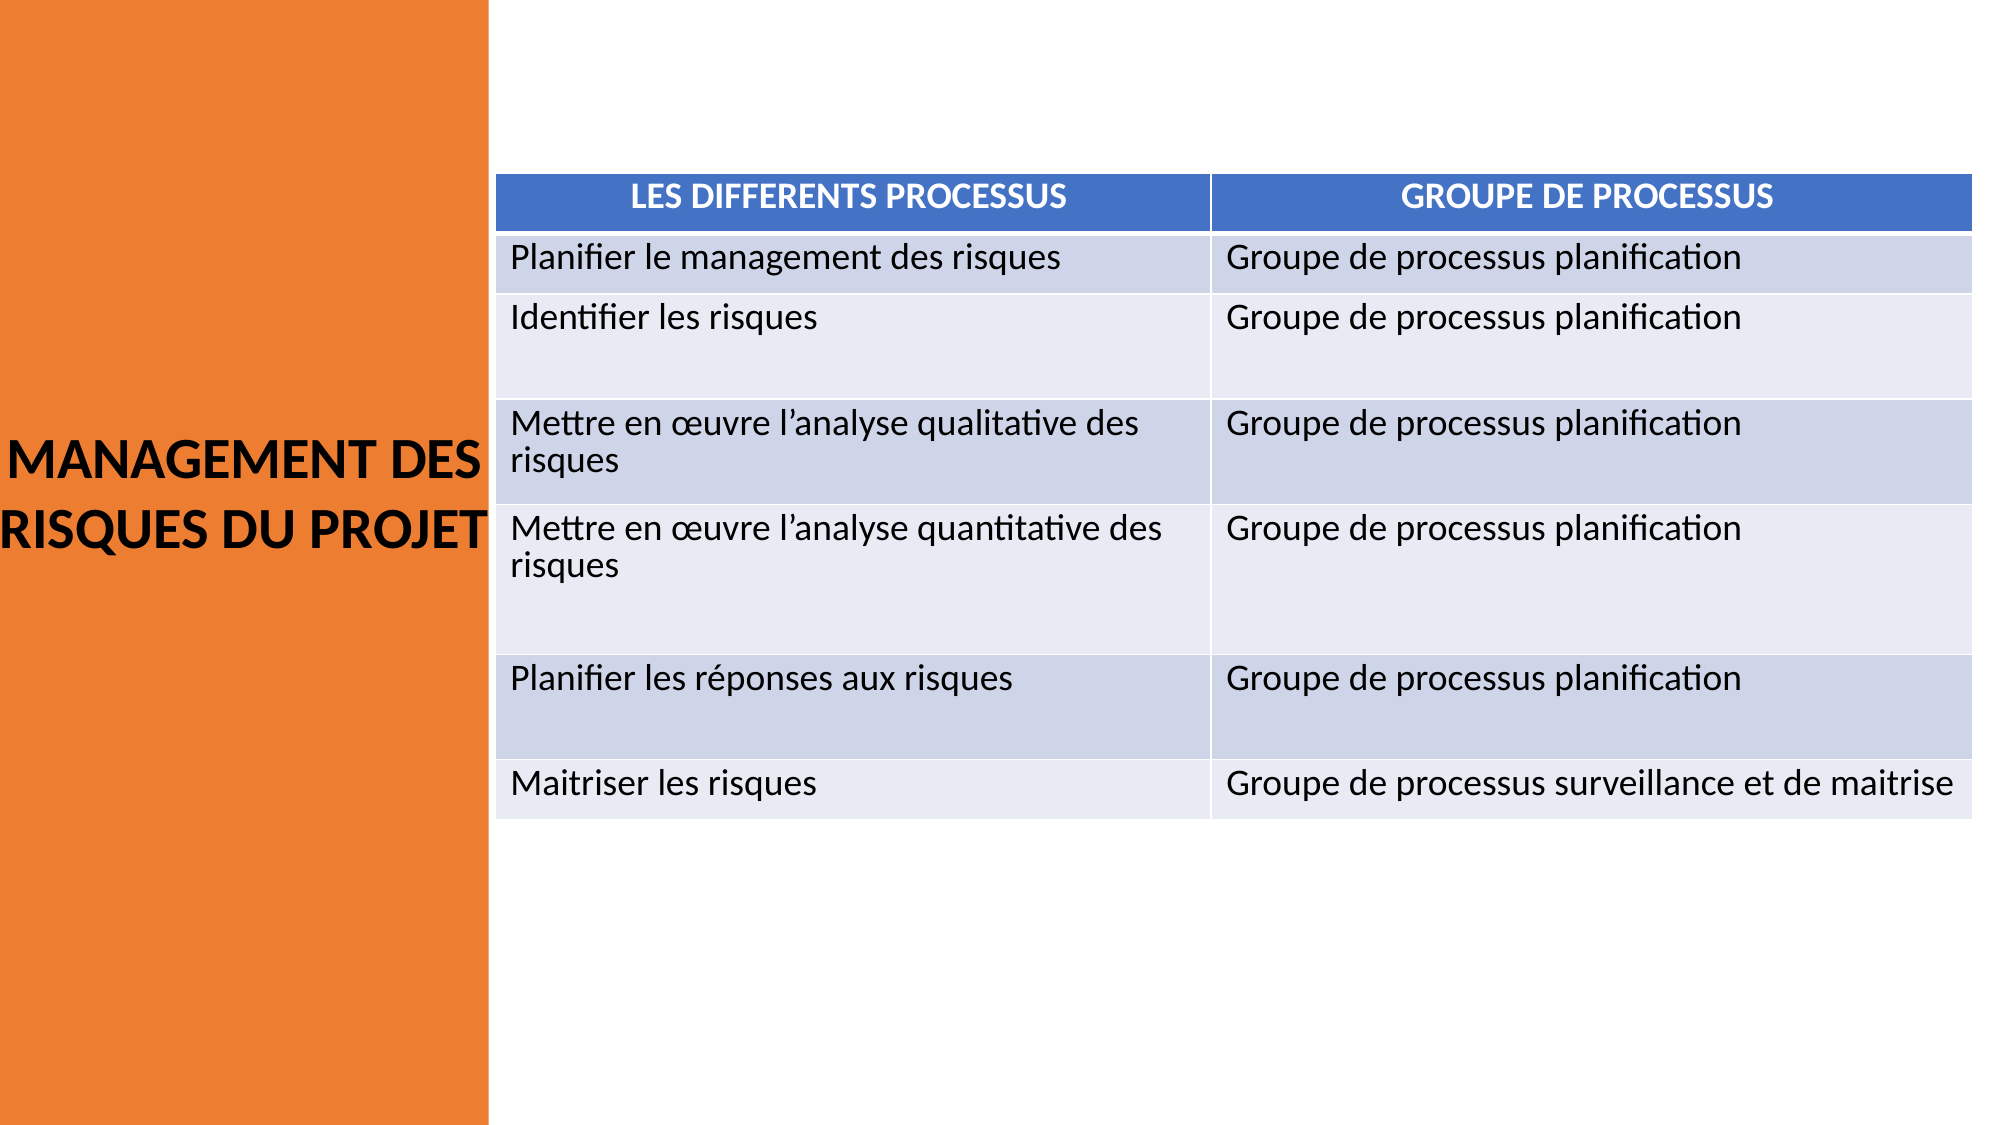

| LES DIFFERENTS PROCESSUS | GROUPE DE PROCESSUS |
| --- | --- |
| Planifier le management des risques | Groupe de processus planification |
| Identifier les risques | Groupe de processus planification |
| Mettre en œuvre l’analyse qualitative des risques | Groupe de processus planification |
| Mettre en œuvre l’analyse quantitative des risques | Groupe de processus planification |
| Planifier les réponses aux risques | Groupe de processus planification |
| Maitriser les risques | Groupe de processus surveillance et de maitrise |
MANAGEMENT DES RISQUES DU PROJET